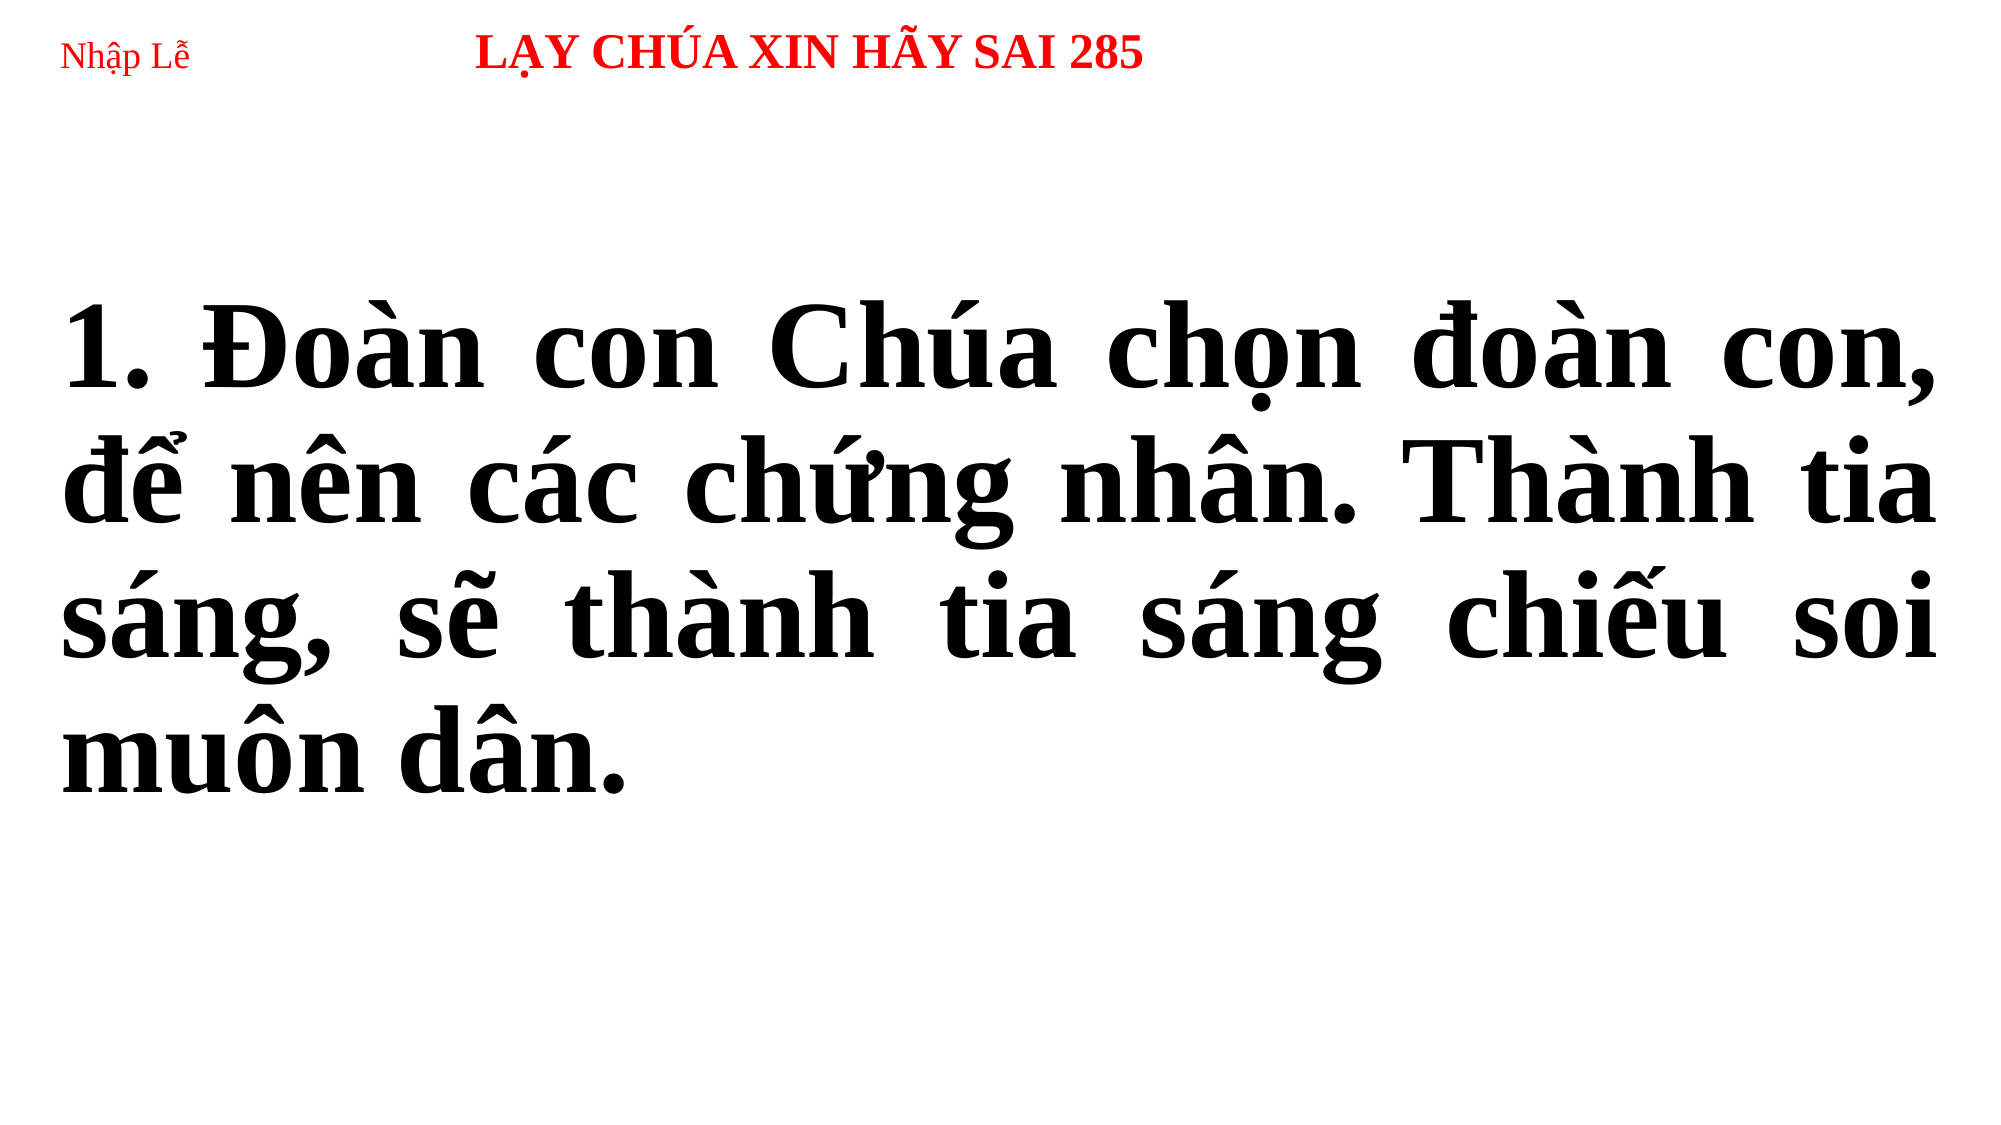

# Nhập Lễ                              LẠY CHÚA XIN HÃY SAI 285
1. Đoàn con Chúa chọn đoàn con, để nên các chứng nhân. Thành tia sáng, sẽ thành tia sáng chiếu soi muôn dân.